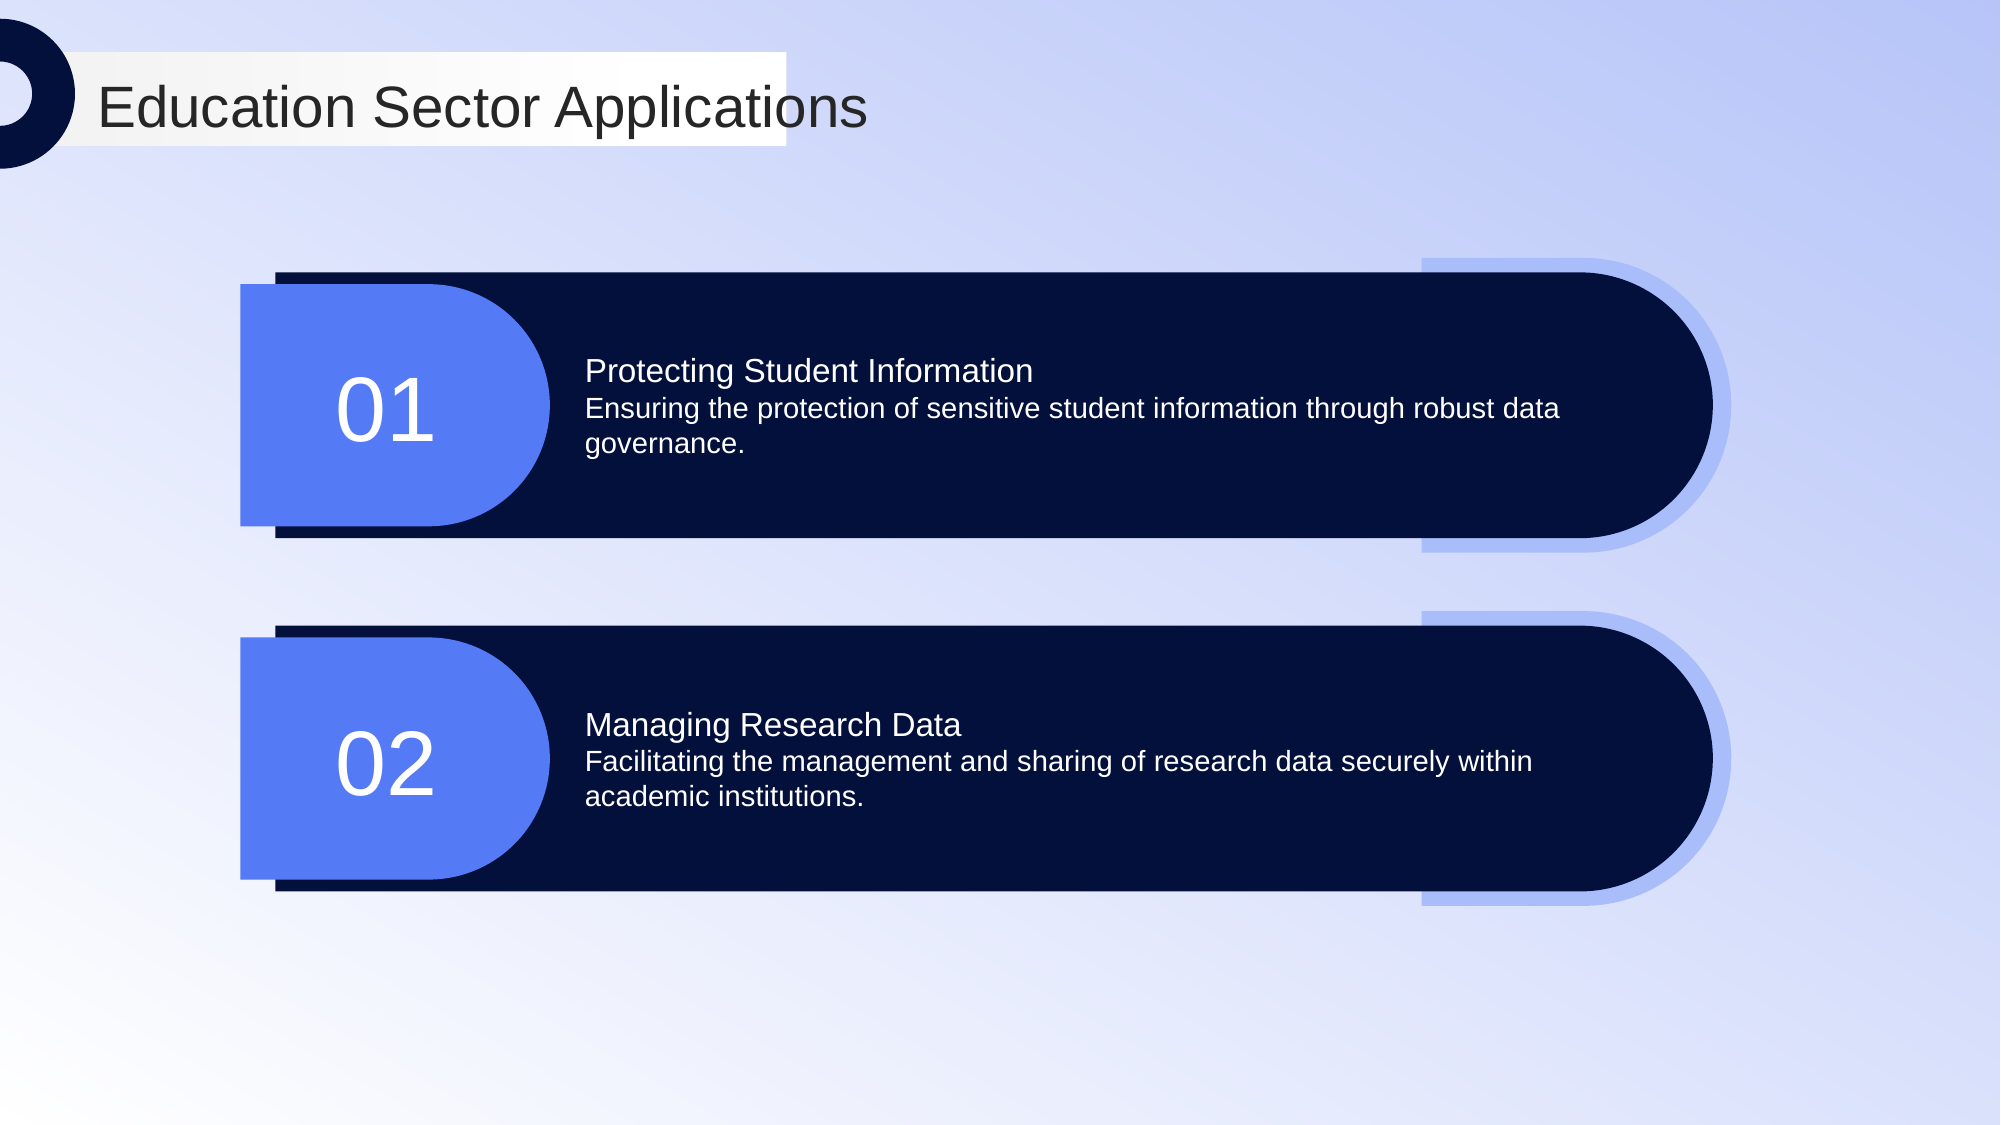

Education Sector Applications

Protecting Student Information
01
Ensuring the protection of sensitive student information through robust data governance.

Managing Research Data
02
Facilitating the management and sharing of research data securely within academic institutions.